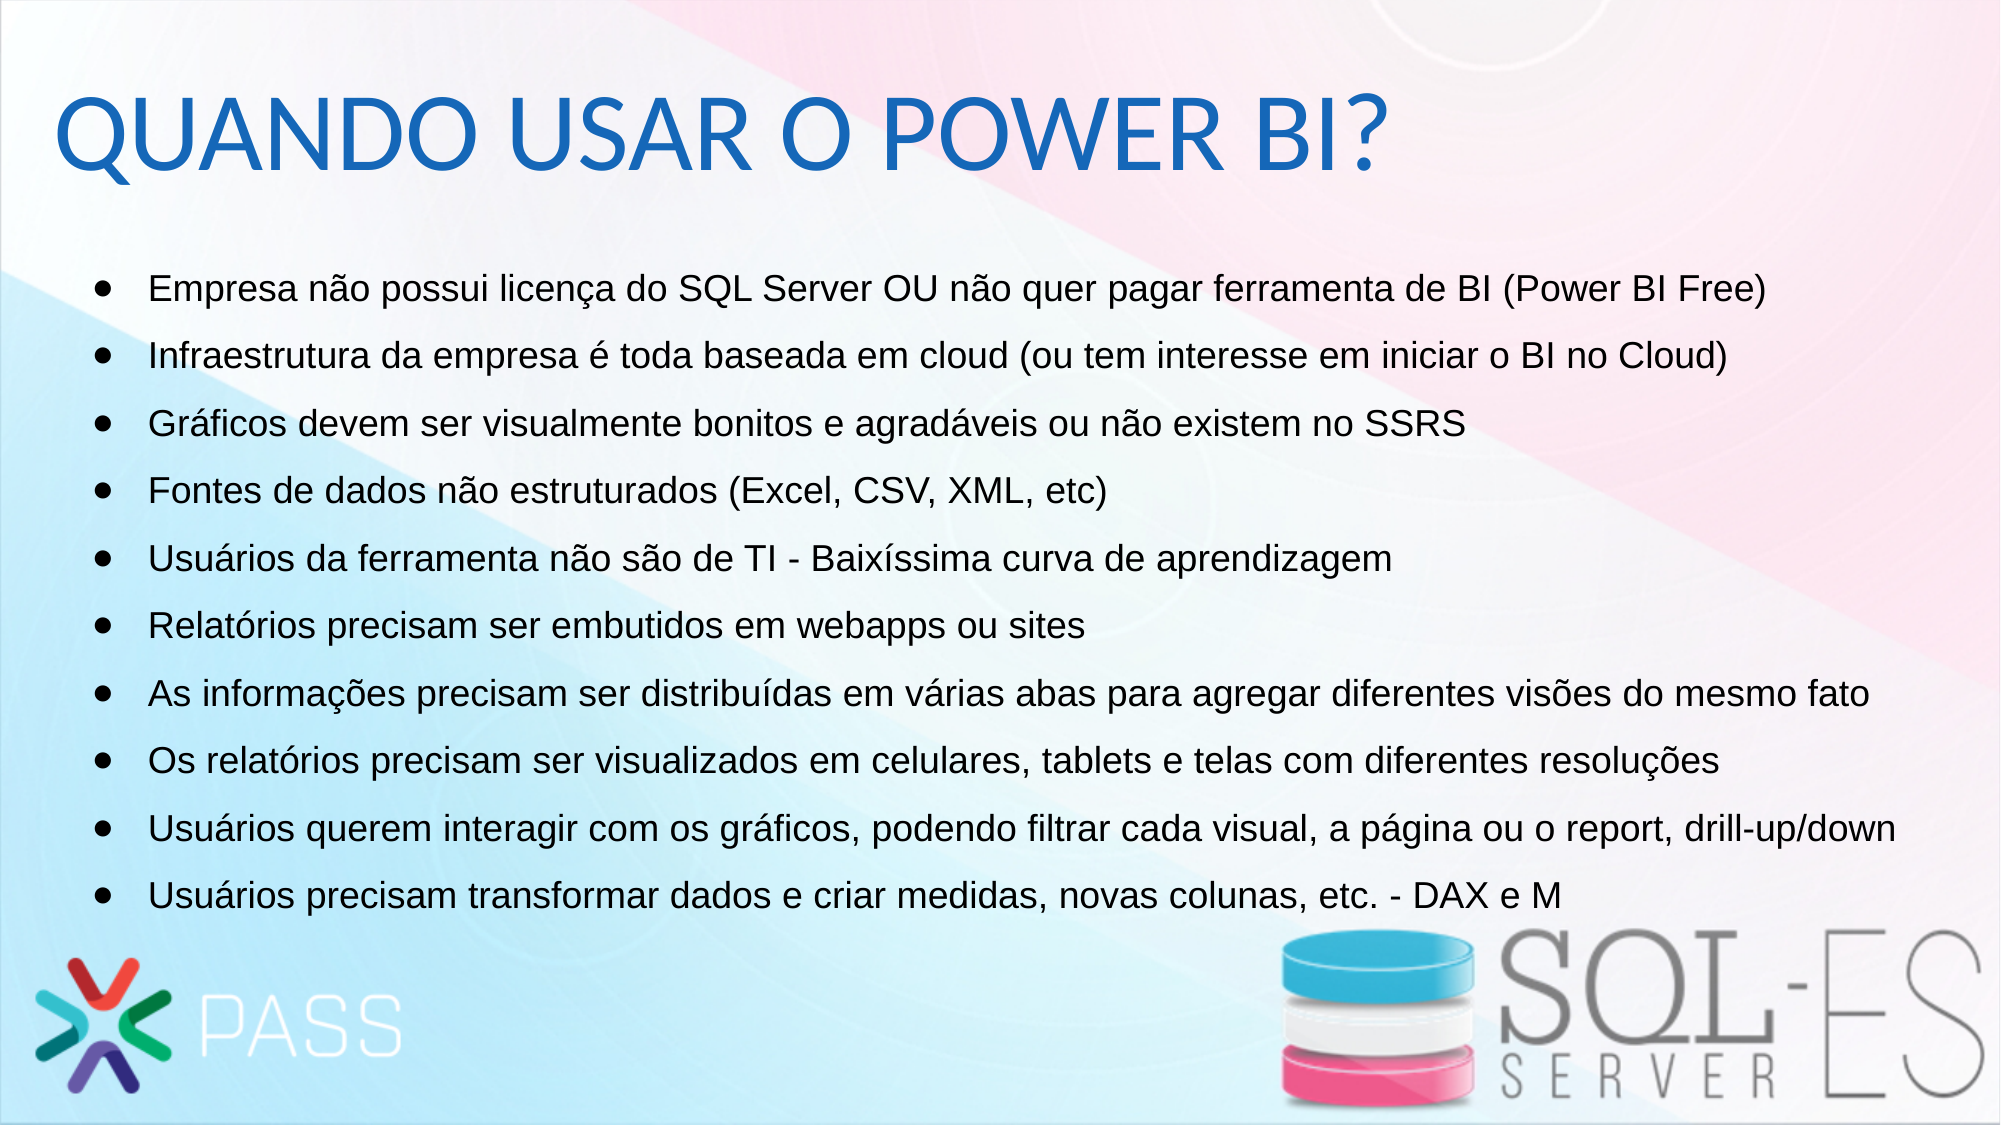

# QUANDO USAR O POWER BI?
Empresa não possui licença do SQL Server OU não quer pagar ferramenta de BI (Power BI Free)
Infraestrutura da empresa é toda baseada em cloud (ou tem interesse em iniciar o BI no Cloud)
Gráficos devem ser visualmente bonitos e agradáveis ou não existem no SSRS
Fontes de dados não estruturados (Excel, CSV, XML, etc)
Usuários da ferramenta não são de TI - Baixíssima curva de aprendizagem
Relatórios precisam ser embutidos em webapps ou sites
As informações precisam ser distribuídas em várias abas para agregar diferentes visões do mesmo fato
Os relatórios precisam ser visualizados em celulares, tablets e telas com diferentes resoluções
Usuários querem interagir com os gráficos, podendo filtrar cada visual, a página ou o report, drill-up/down
Usuários precisam transformar dados e criar medidas, novas colunas, etc. - DAX e M